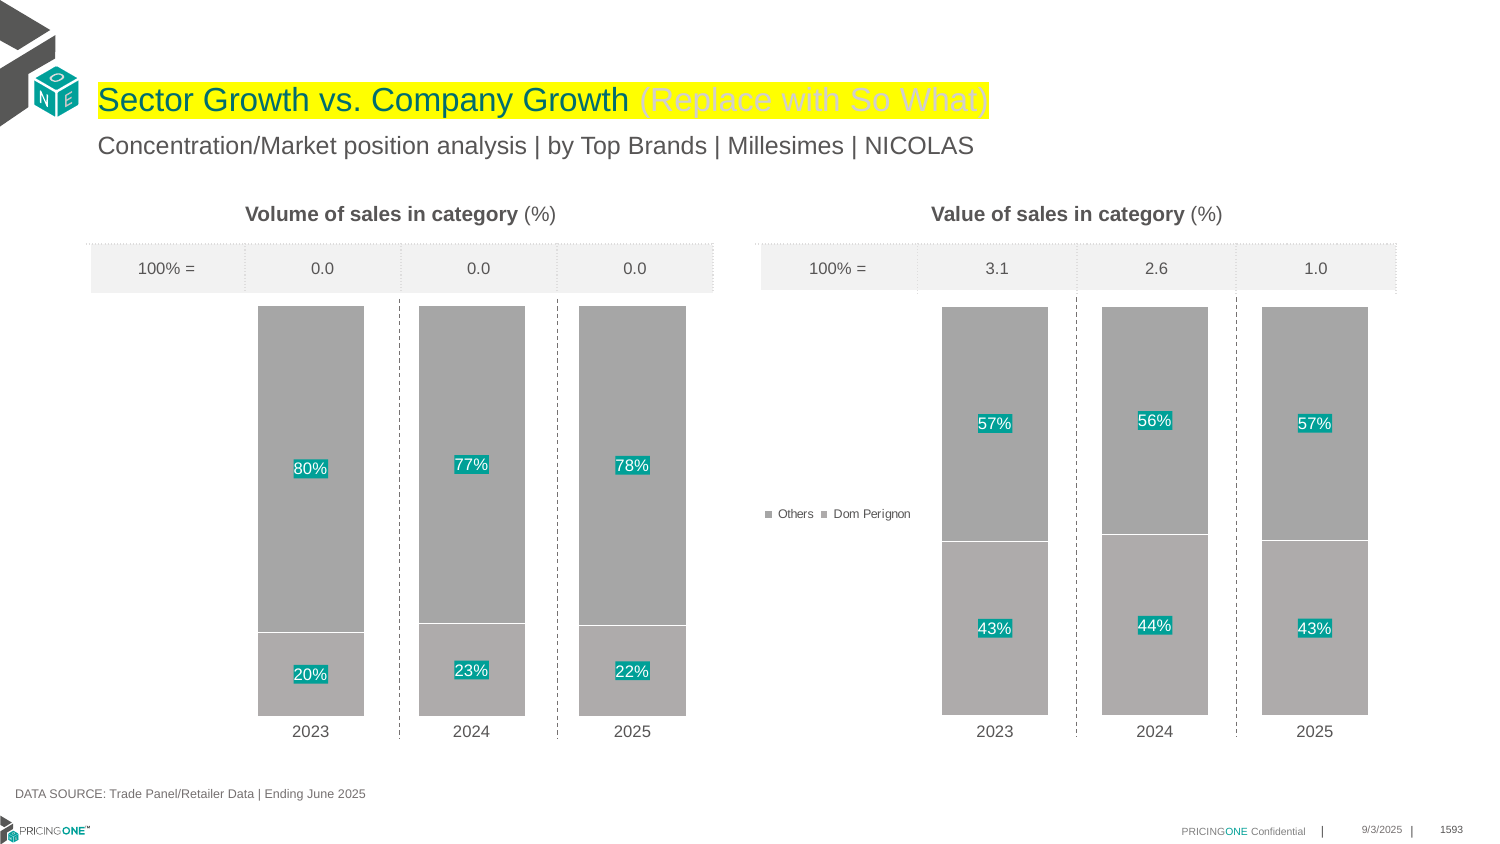

# Sector Growth vs. Company Growth (Replace with So What)
Concentration/Market position analysis | by Top Brands | Millesimes | NICOLAS
| Volume of sales in category (%) |  |  |  |
| --- | --- | --- | --- |
| 100% = | 0.0 | 0.0 | 0.0 |
| Value of sales in category (%) |  |  |  |
| --- | --- | --- | --- |
| 100% = | 3.1 | 2.6 | 1.0 |

### Chart

| Category | Dom Perignon | Others |
|---|---|---|
| 2023 | 0.20435607149014423 | 0.7956439285098558 |
| 2024 | 0.2257142857142857 | 0.7742857142857142 |
| 2025 | 0.2218915343915344 | 0.7781084656084656 |

### Chart

| Category | Dom Perignon | Others |
|---|---|---|
| 2023 | 0.4265361142131166 | 0.5734638857868833 |
| 2024 | 0.4411062730208057 | 0.5588937269791943 |
| 2025 | 0.4277652859295781 | 0.572234714070422 |
DATA SOURCE: Trade Panel/Retailer Data | Ending June 2025

9/3/2025
1593